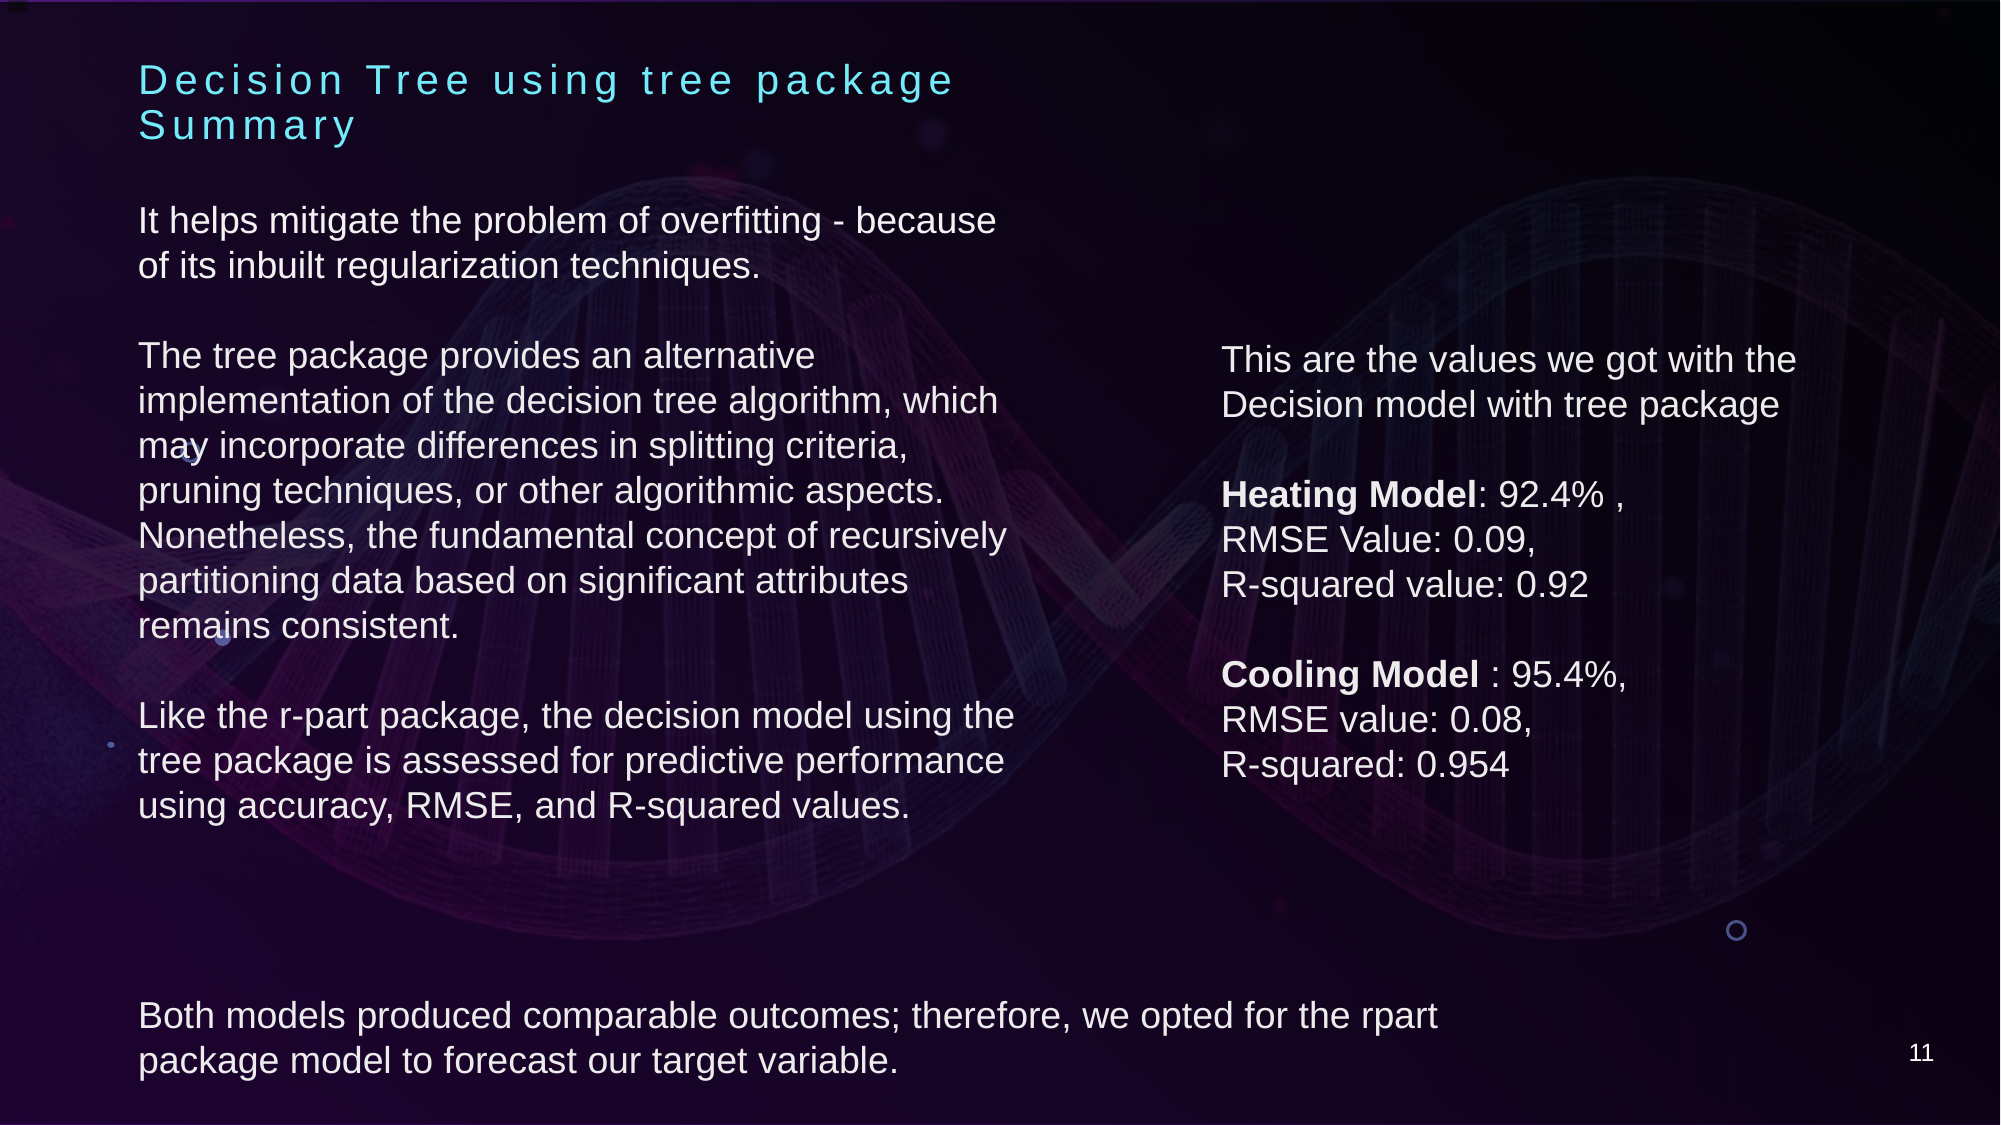

Decision Tree using tree package Summary
It helps mitigate the problem of overfitting - because of its inbuilt regularization techniques.

The tree package provides an alternative implementation of the decision tree algorithm, which may incorporate differences in splitting criteria, pruning techniques, or other algorithmic aspects. Nonetheless, the fundamental concept of recursively partitioning data based on significant attributes remains consistent.

Like the r-part package, the decision model using the tree package is assessed for predictive performance using accuracy, RMSE, and R-squared values.

This are the values we got with the
Decision model with tree package

Heating Model: 92.4% ,
RMSE Value: 0.09,
R-squared value: 0.92

Cooling Model : 95.4%,
RMSE value: 0.08,
R-squared: 0.954
Both models produced comparable outcomes; therefore, we opted for the rpart package model to forecast our target variable.
11